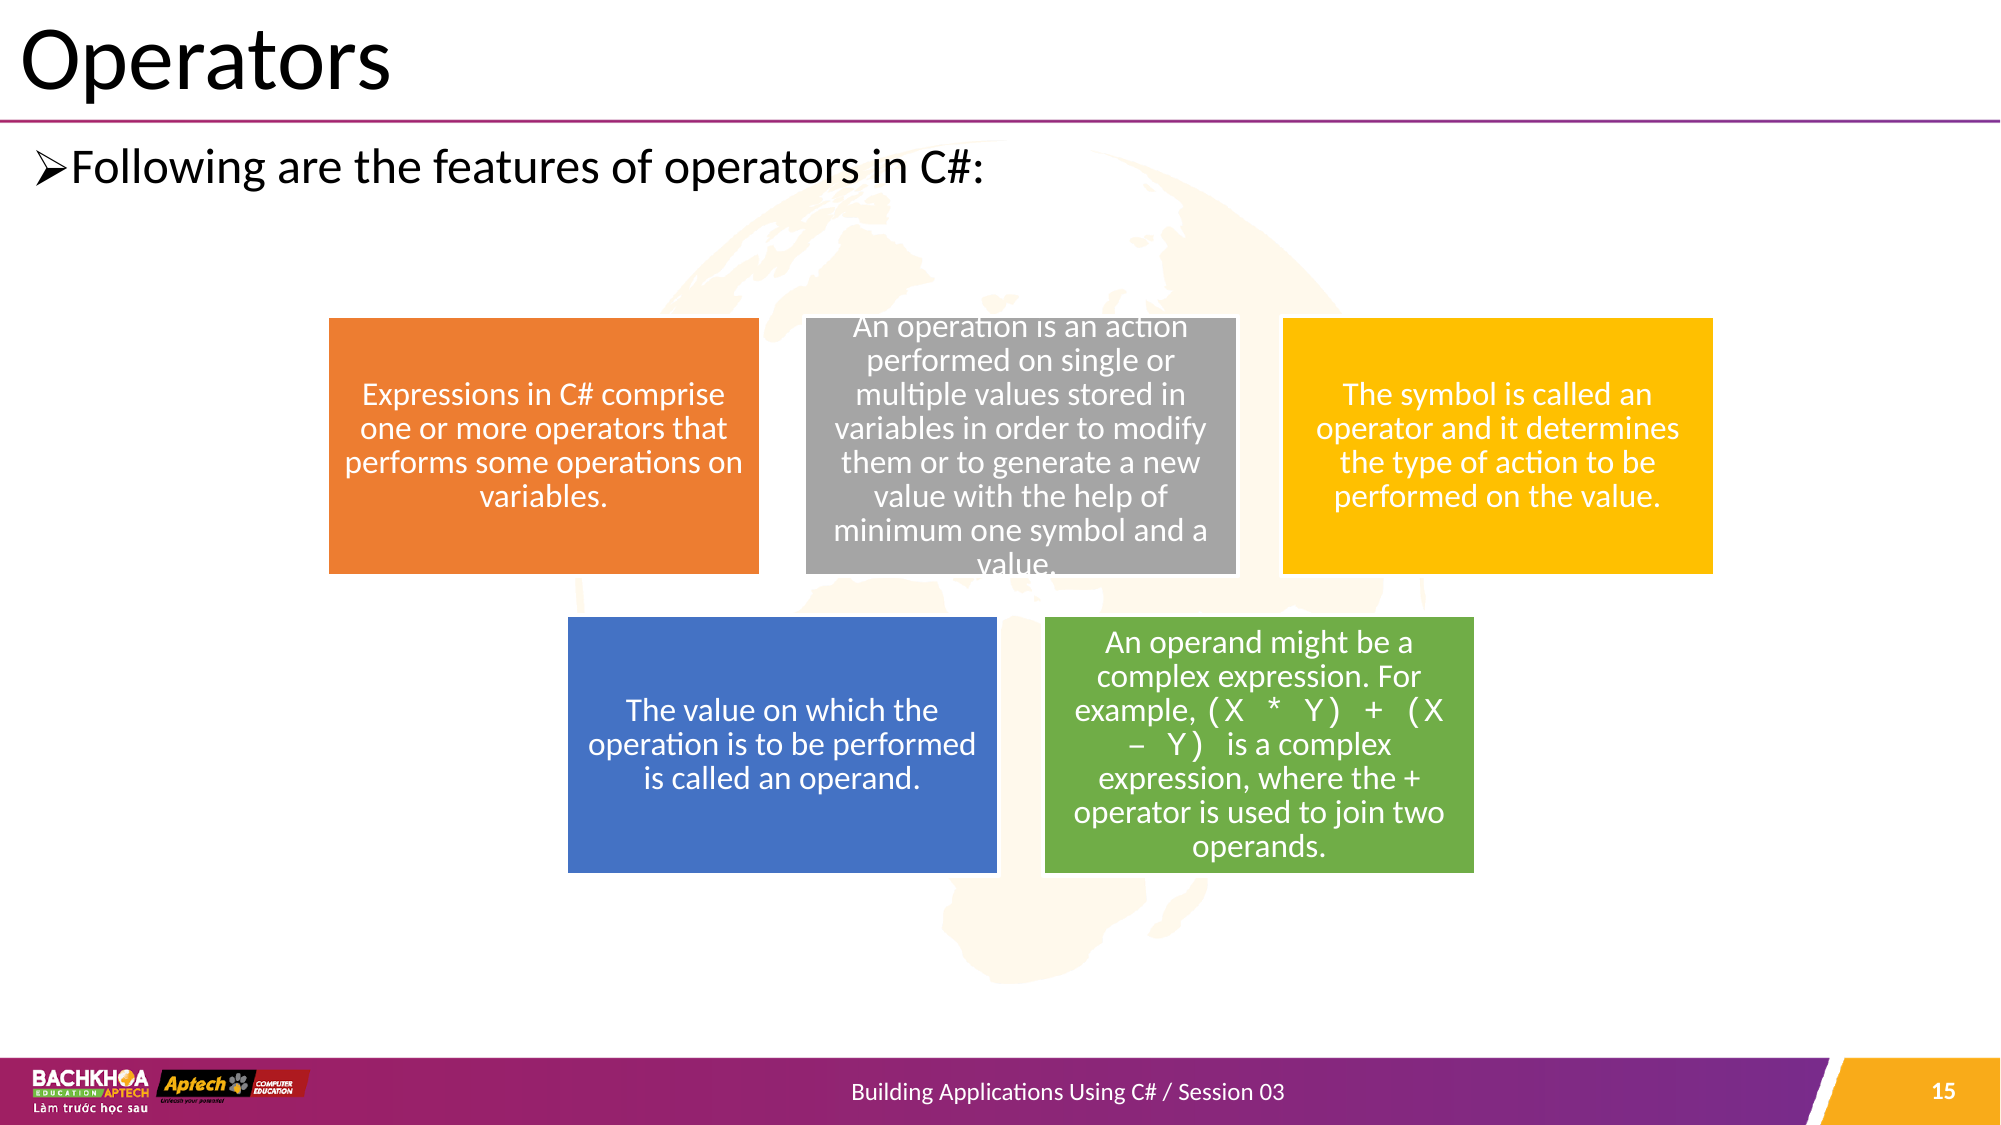

# Operators
Following are the features of operators in C#:

Expressions in C# comprise one or more operators that performs some operations on variables.
An operation is an action performed on single or multiple values stored in variables in order to modify them or to generate a new value with the help of minimum one symbol and a value.
The symbol is called an operator and it determines the type of action to be performed on the value.
The value on which the operation is to be performed is called an operand.
An operand might be a complex expression. For example, (X * Y) + (X – Y) is a complex expression, where the + operator is used to join two operands.
15
Building Applications Using C# / Session 03